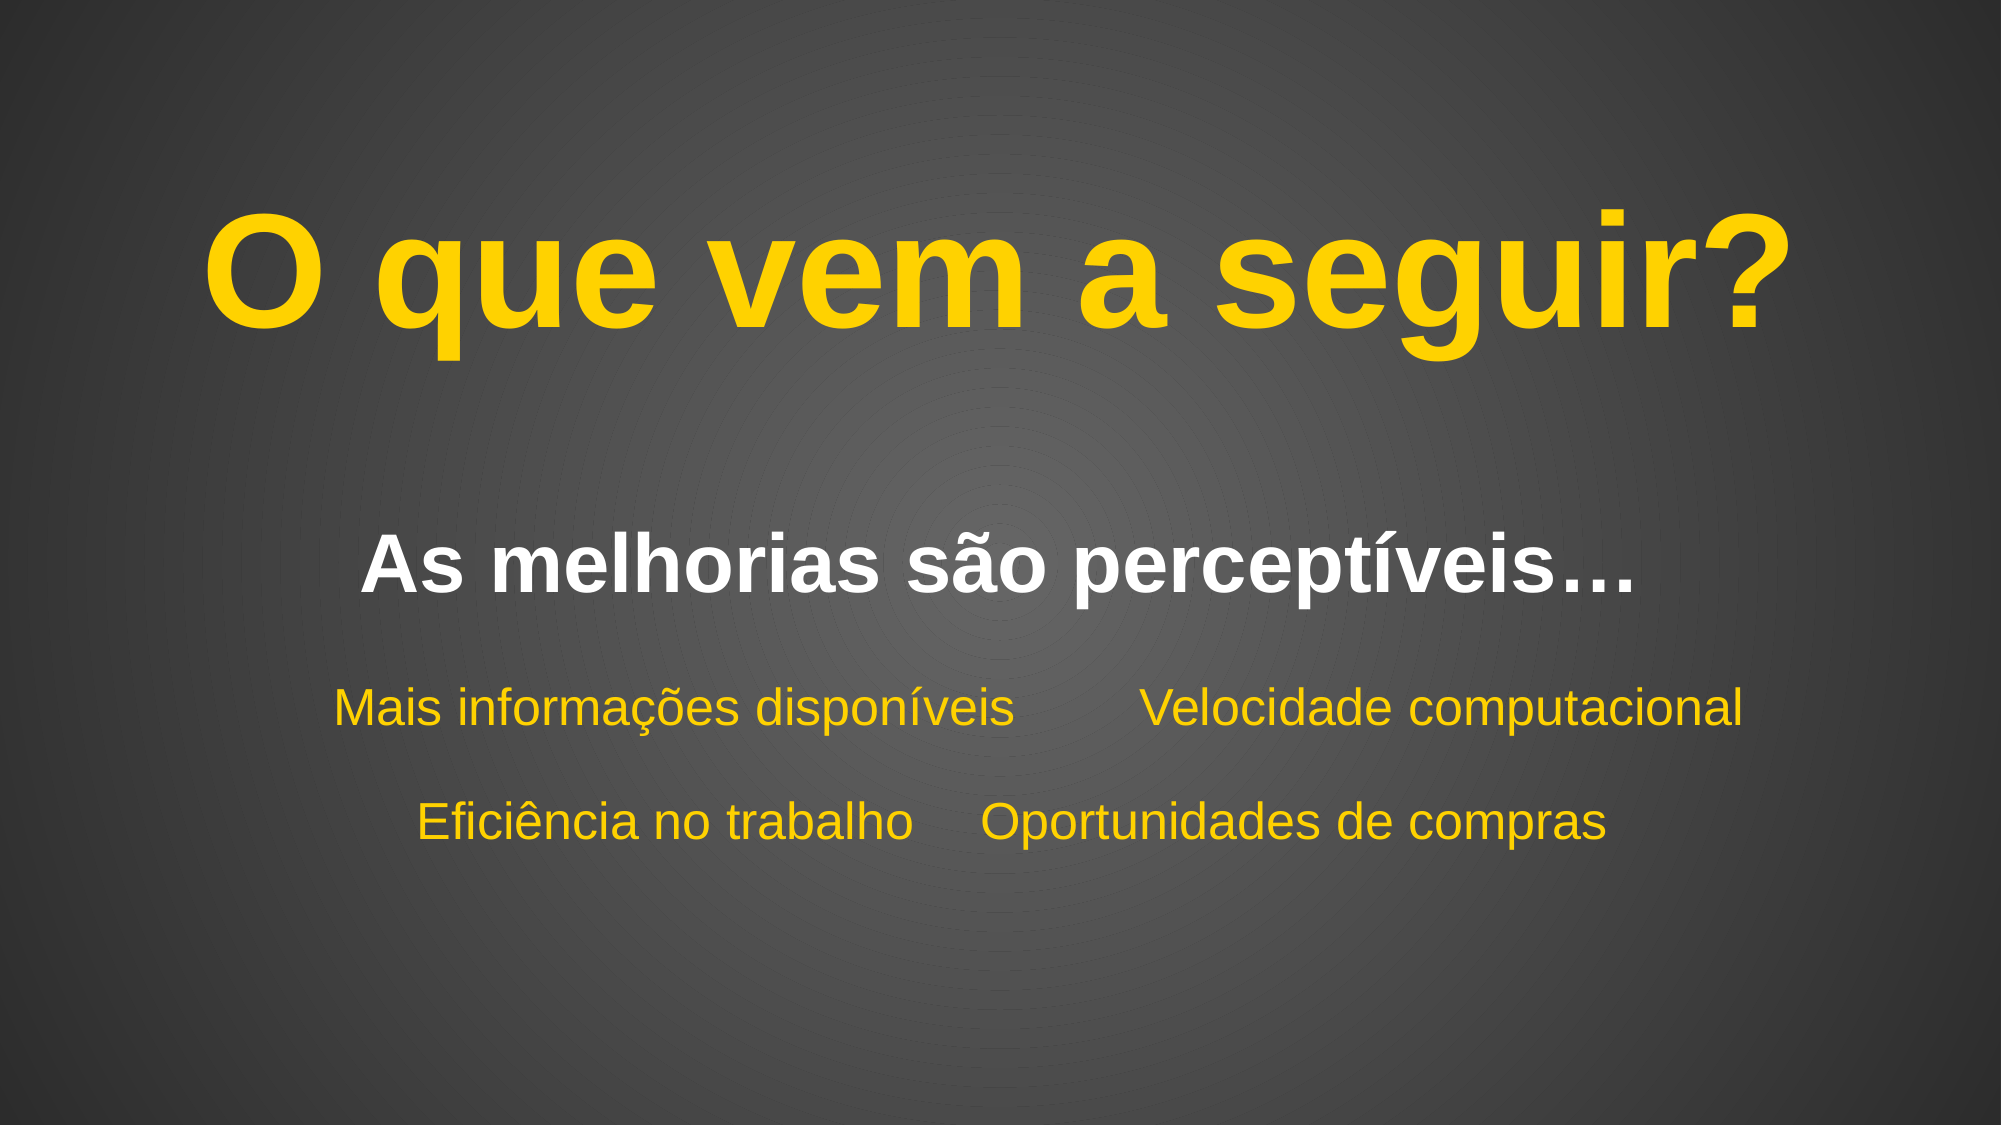

O que vem a seguir?
As melhorias são perceptíveis…
Mais informações disponíveis
Velocidade computacional
Eficiência no trabalho
Oportunidades de compras